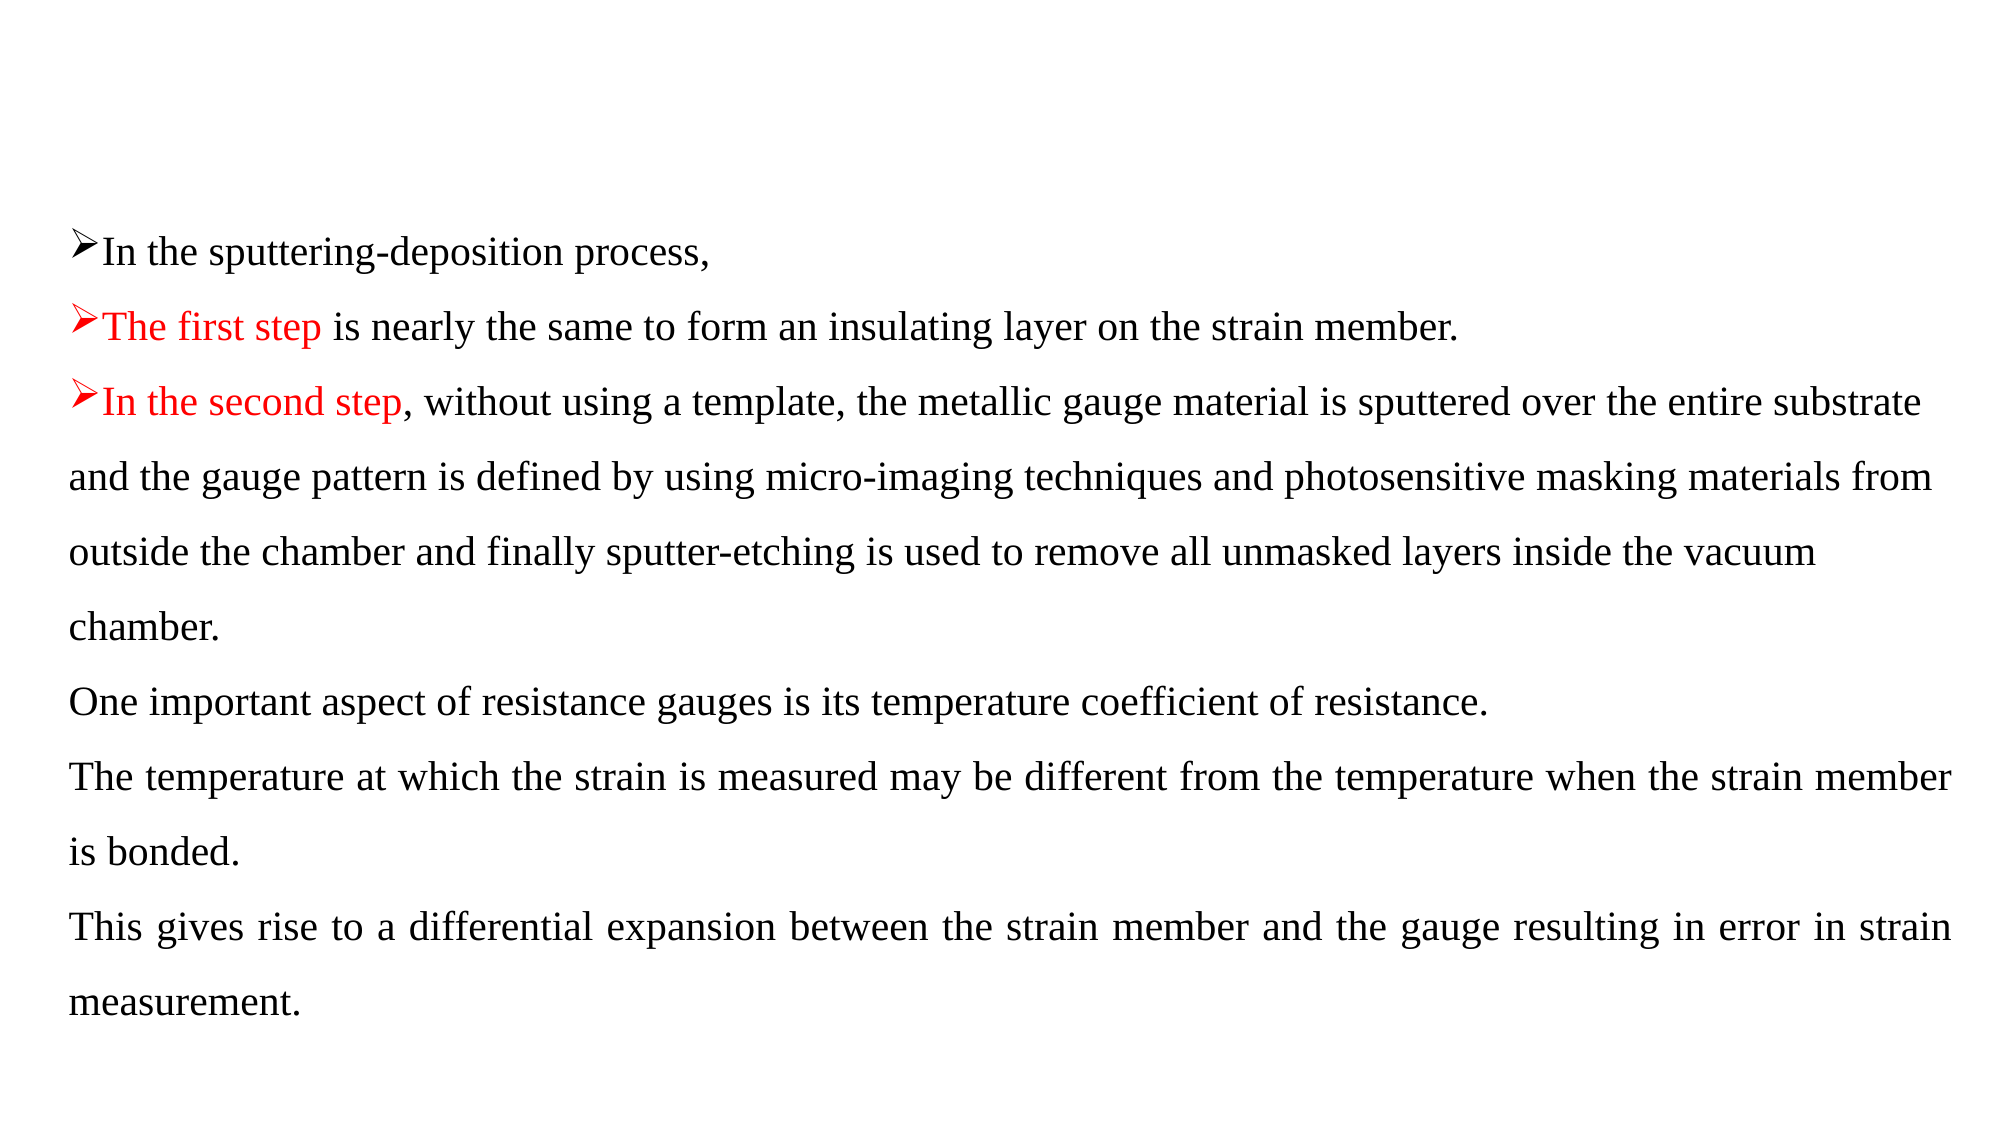

In the sputtering-deposition process,
The first step is nearly the same to form an insulating layer on the strain member.
In the second step, without using a template, the metallic gauge material is sputtered over the entire substrate and the gauge pattern is defined by using micro-imaging techniques and photosensitive masking materials from outside the chamber and finally sputter-etching is used to remove all unmasked layers inside the vacuum chamber.
One important aspect of resistance gauges is its temperature coefficient of resistance.
The temperature at which the strain is measured may be different from the temperature when the strain member is bonded.
This gives rise to a differential expansion between the strain member and the gauge resulting in error in strain measurement.